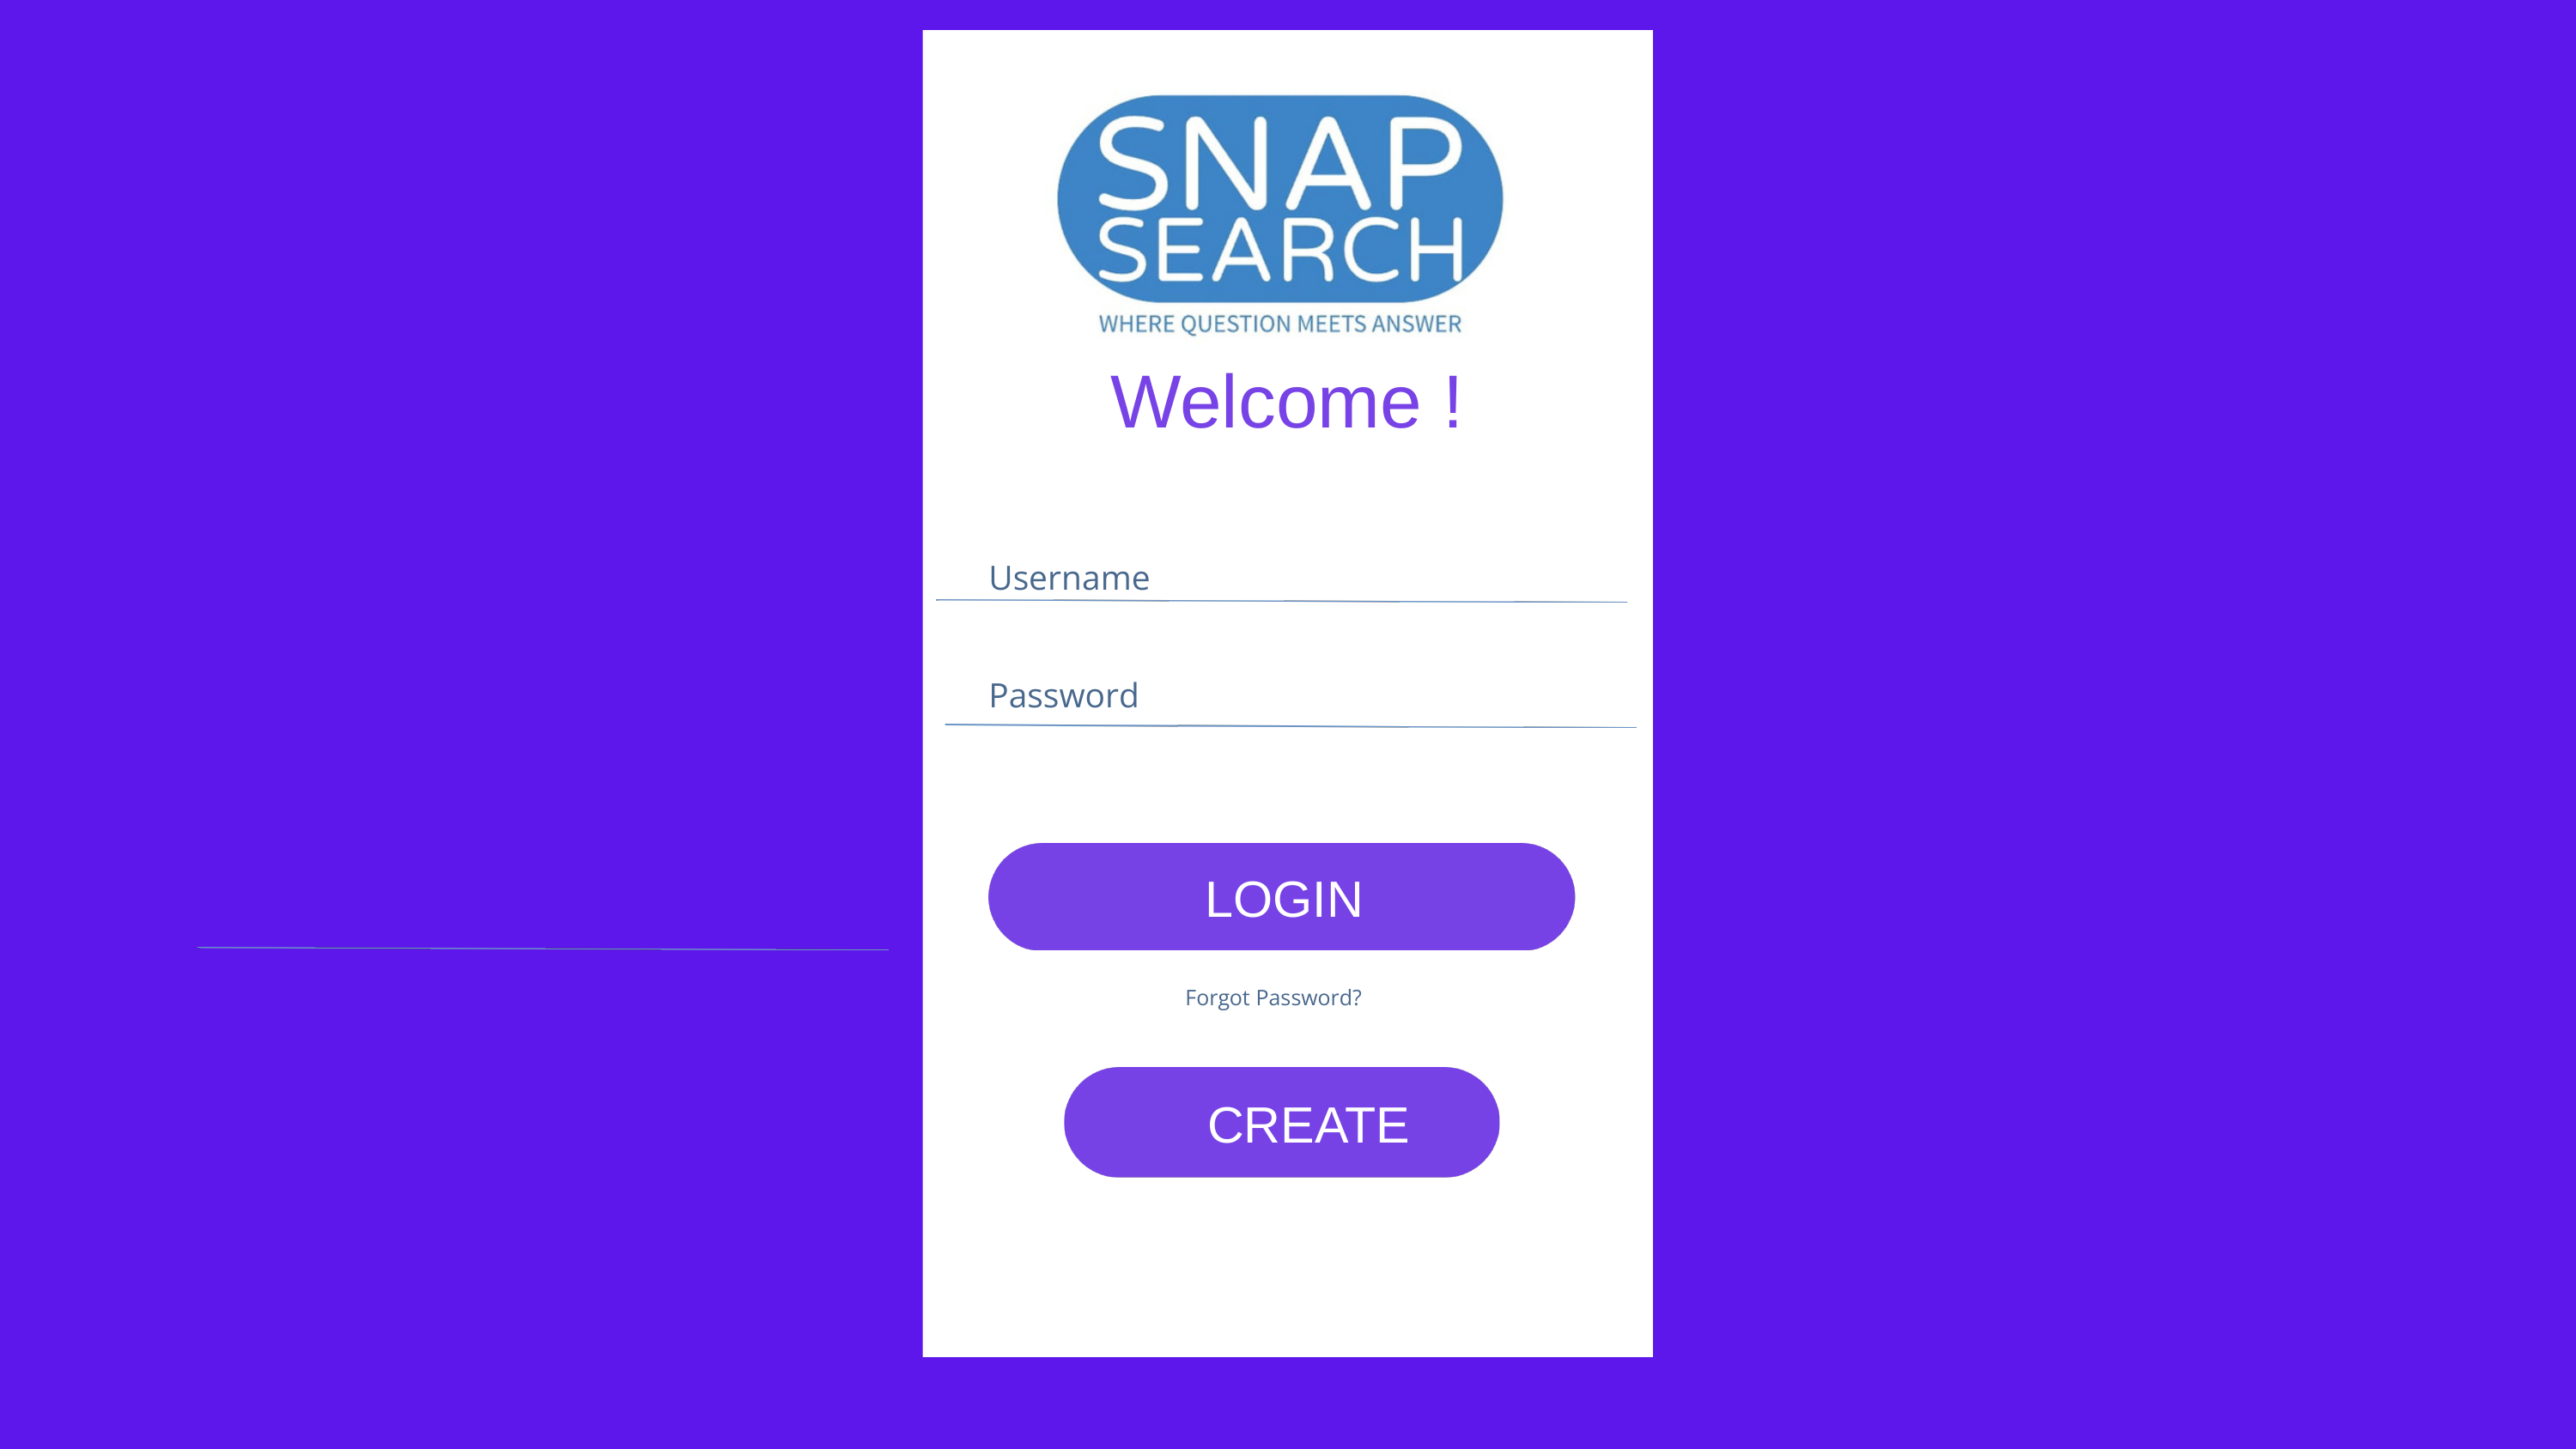

Welcome !
Username

Password

LOGIN

Forgot Password?

CREATE